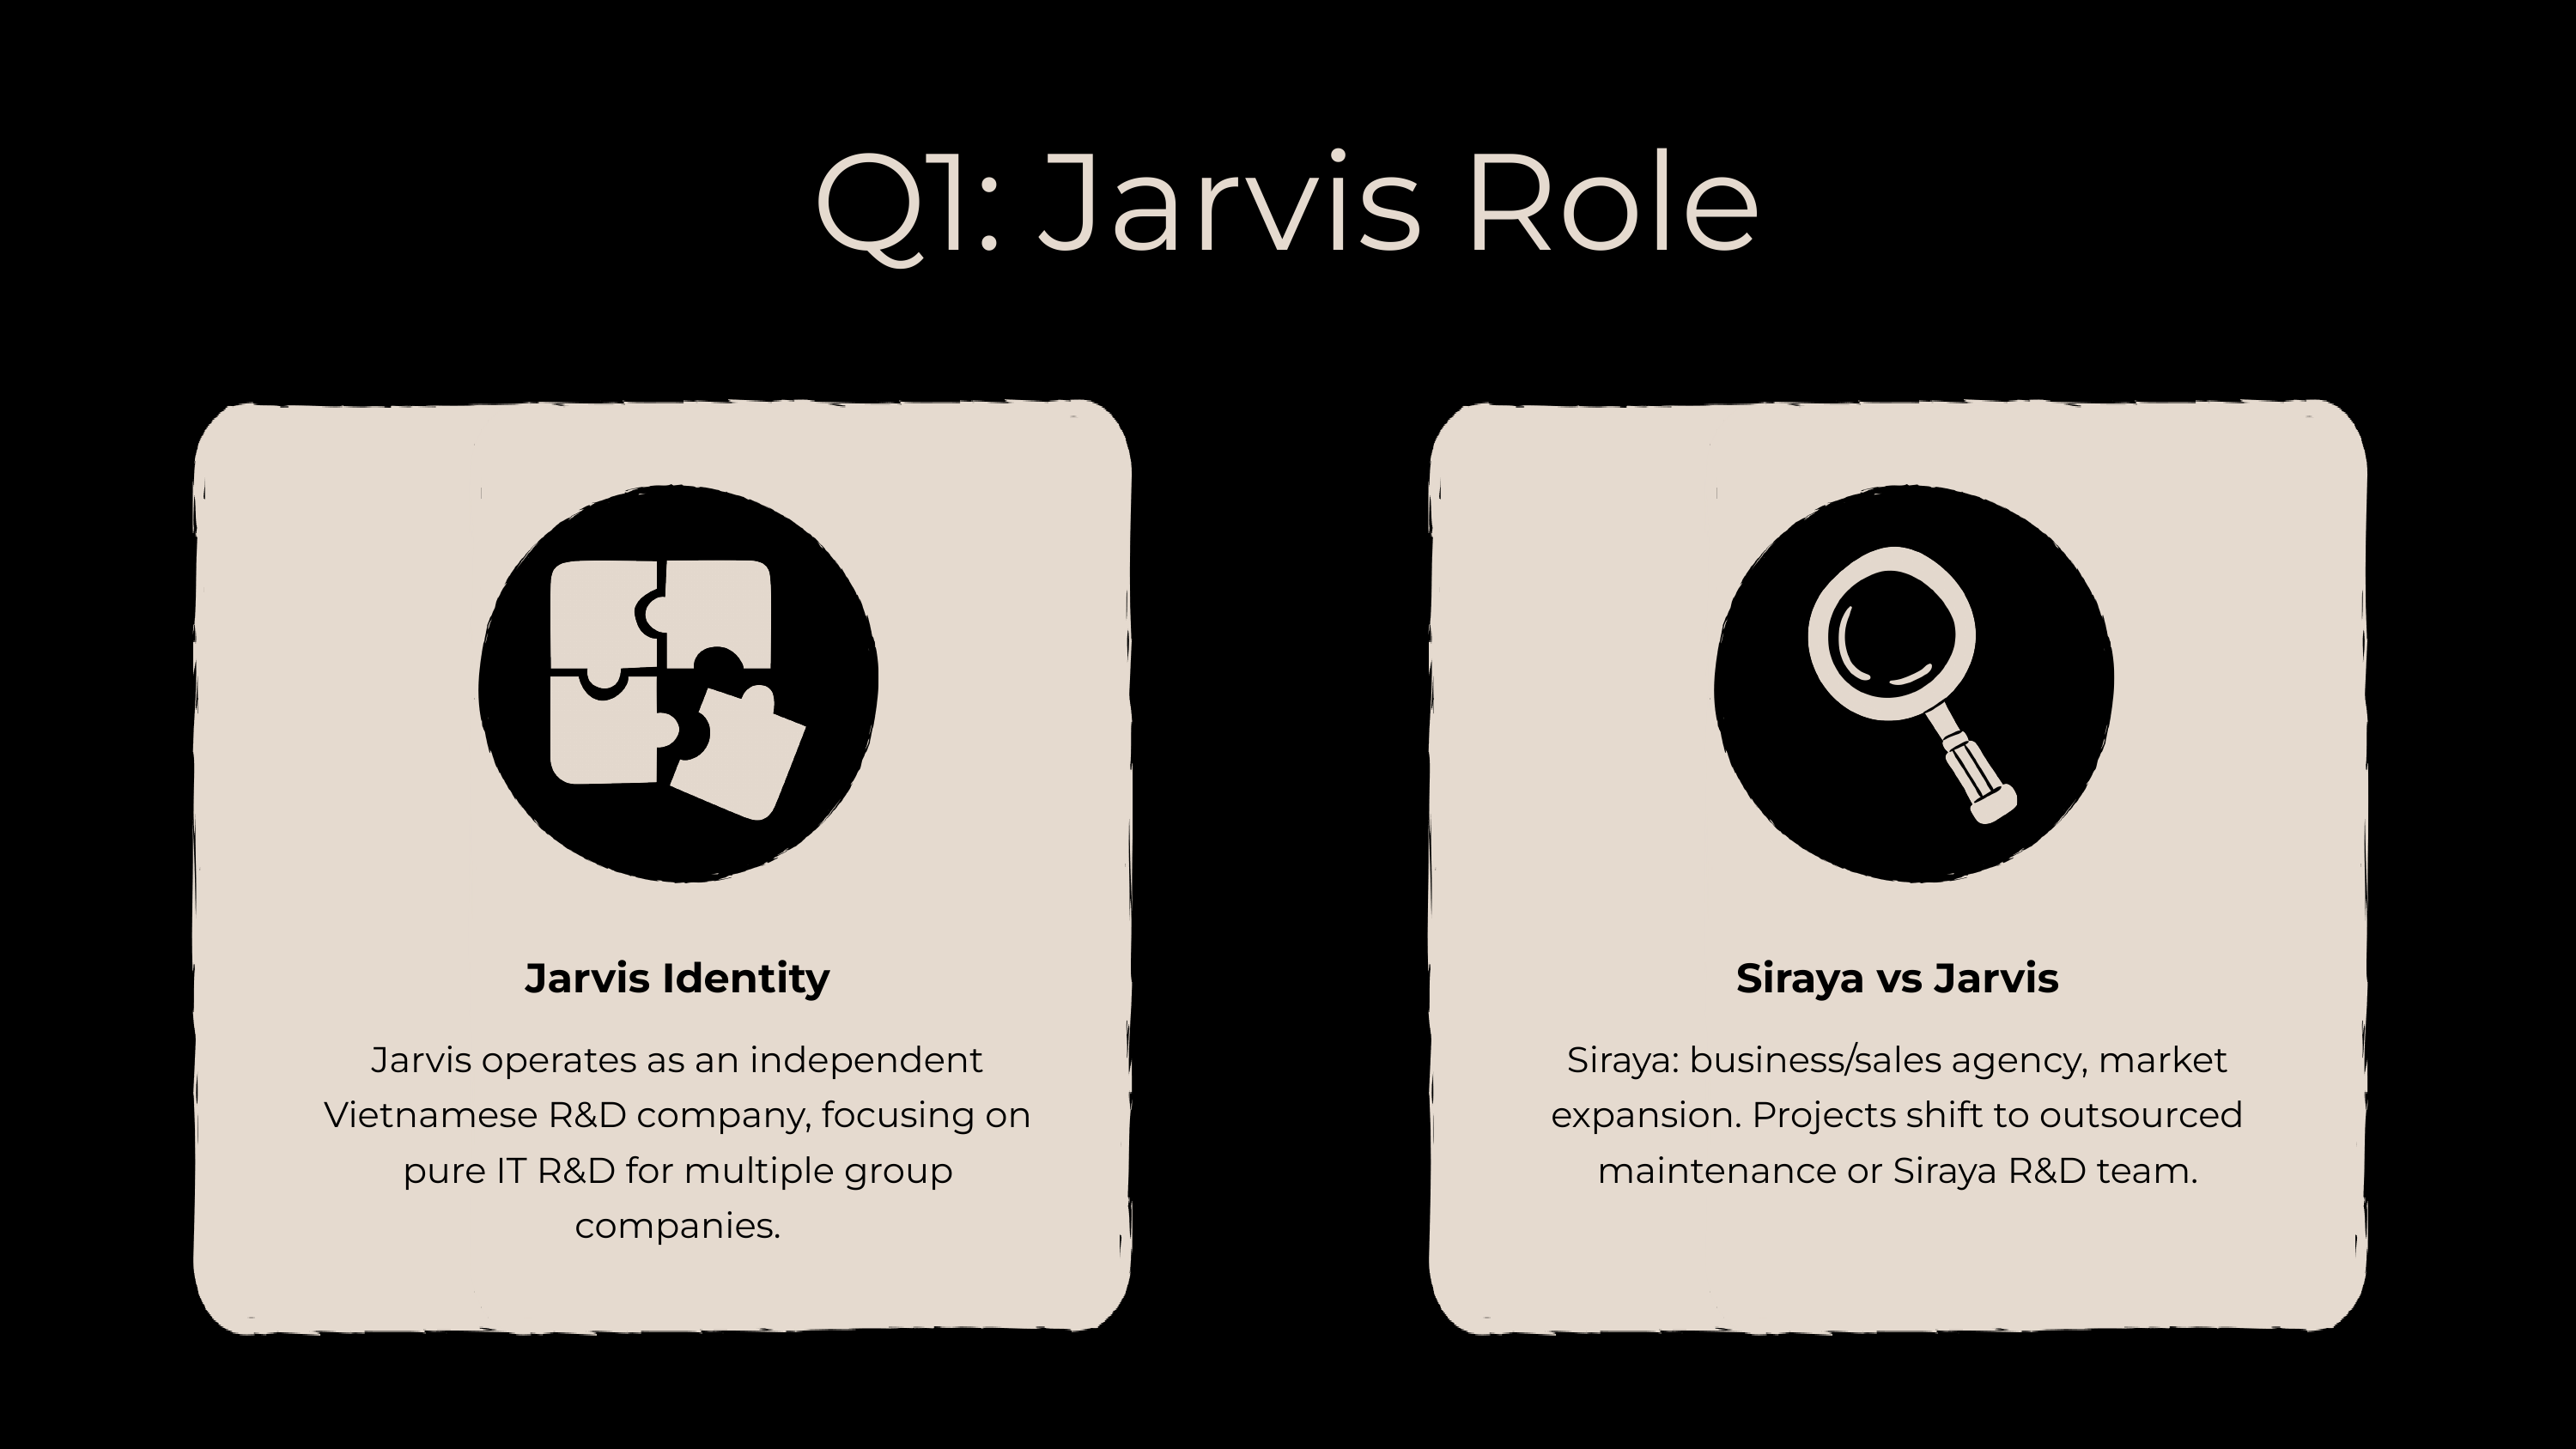

Q1: Jarvis Role

Jarvis Identity
Siraya vs Jarvis
Jarvis operates as an independent Vietnamese R&D company, focusing on pure IT R&D for multiple group companies.
Siraya: business/sales agency, market expansion. Projects shift to outsourced maintenance or Siraya R&D team.